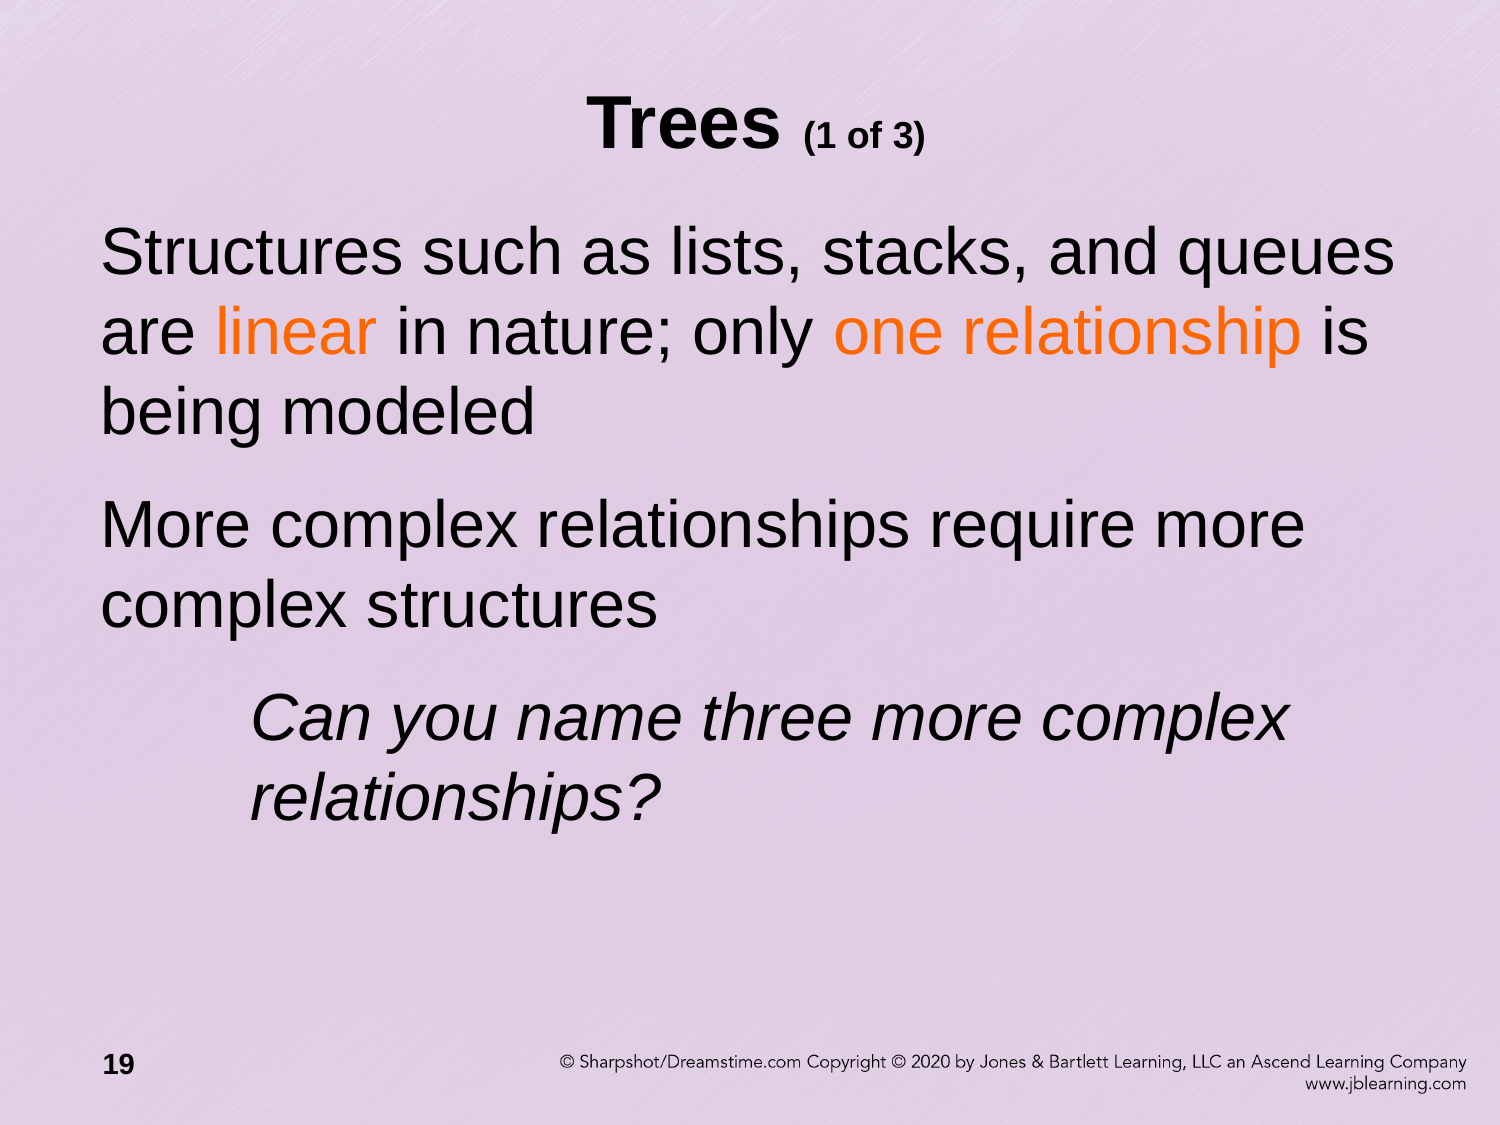

# Trees (1 of 3)
Structures such as lists, stacks, and queues are linear in nature; only one relationship is being modeled
More complex relationships require more complex structures
	Can you name three more complex 	relationships?
19